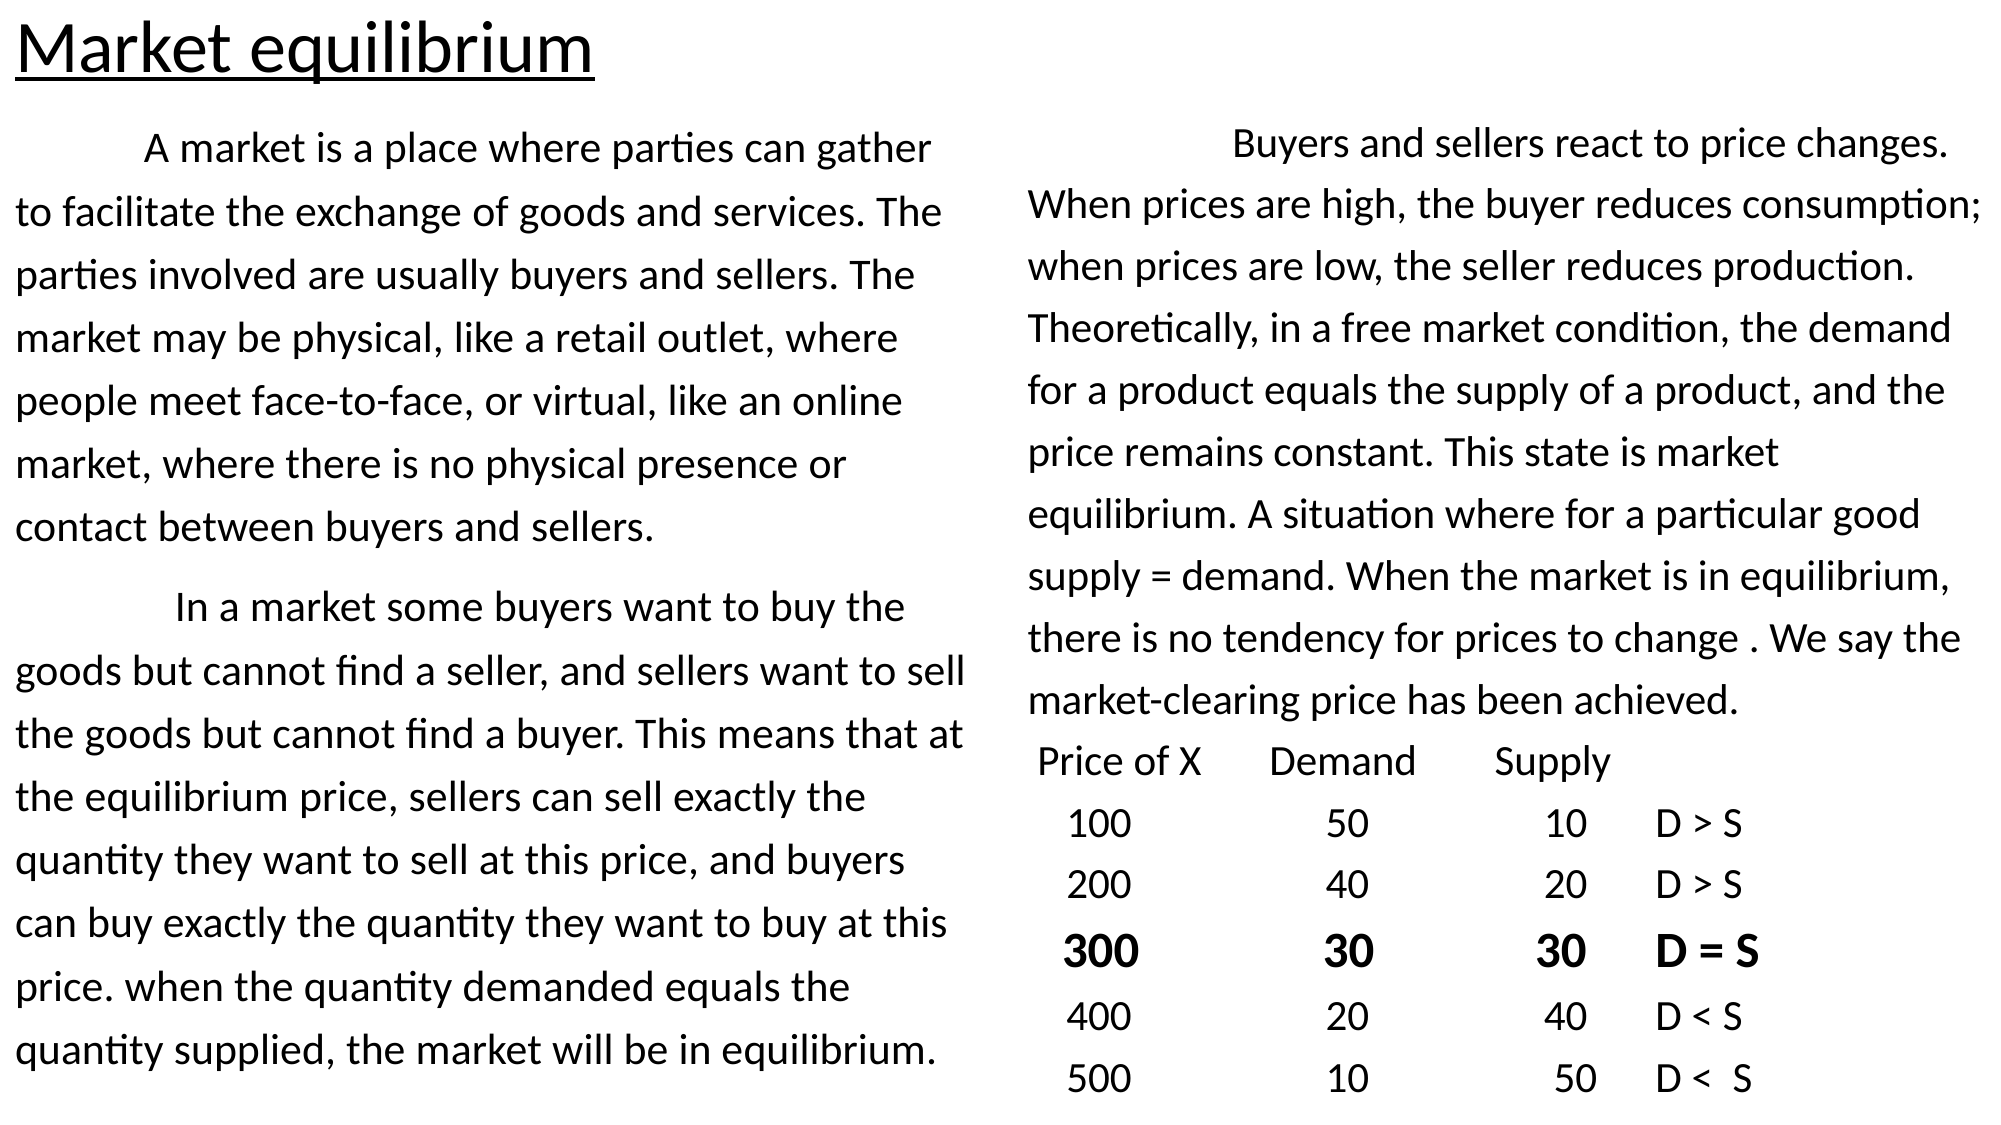

# Market equilibrium
            A market is a place where parties can gather to facilitate the exchange of goods and services. The parties involved are usually buyers and sellers. The market may be physical, like a retail outlet, where people meet face-to-face, or virtual, like an online market, where there is no physical presence or contact between buyers and sellers.
                In a market some buyers want to buy the goods but cannot find a seller, and sellers want to sell the goods but cannot find a buyer. This means that at the equilibrium price, sellers can sell exactly the quantity they want to sell at this price, and buyers can buy exactly the quantity they want to buy at this price. when the quantity demanded equals the quantity supplied, the market will be in equilibrium.

                     Buyers and sellers react to price changes. When prices are high, the buyer reduces consumption; when prices are low, the seller reduces production. Theoretically, in a free market condition, the demand for a product equals the supply of a product, and the price remains constant. This state is market equilibrium. A situation where for a particular good supply = demand. When the market is in equilibrium, there is no tendency for prices to change . We say the market-clearing price has been achieved.
 Price of X       Demand        Supply
    100                    50                  10       D > S
    200                    40                  20       D > S
   300                30              30      D = S
    400                    20                  40       D < S
    500                    10                   50      D <  S